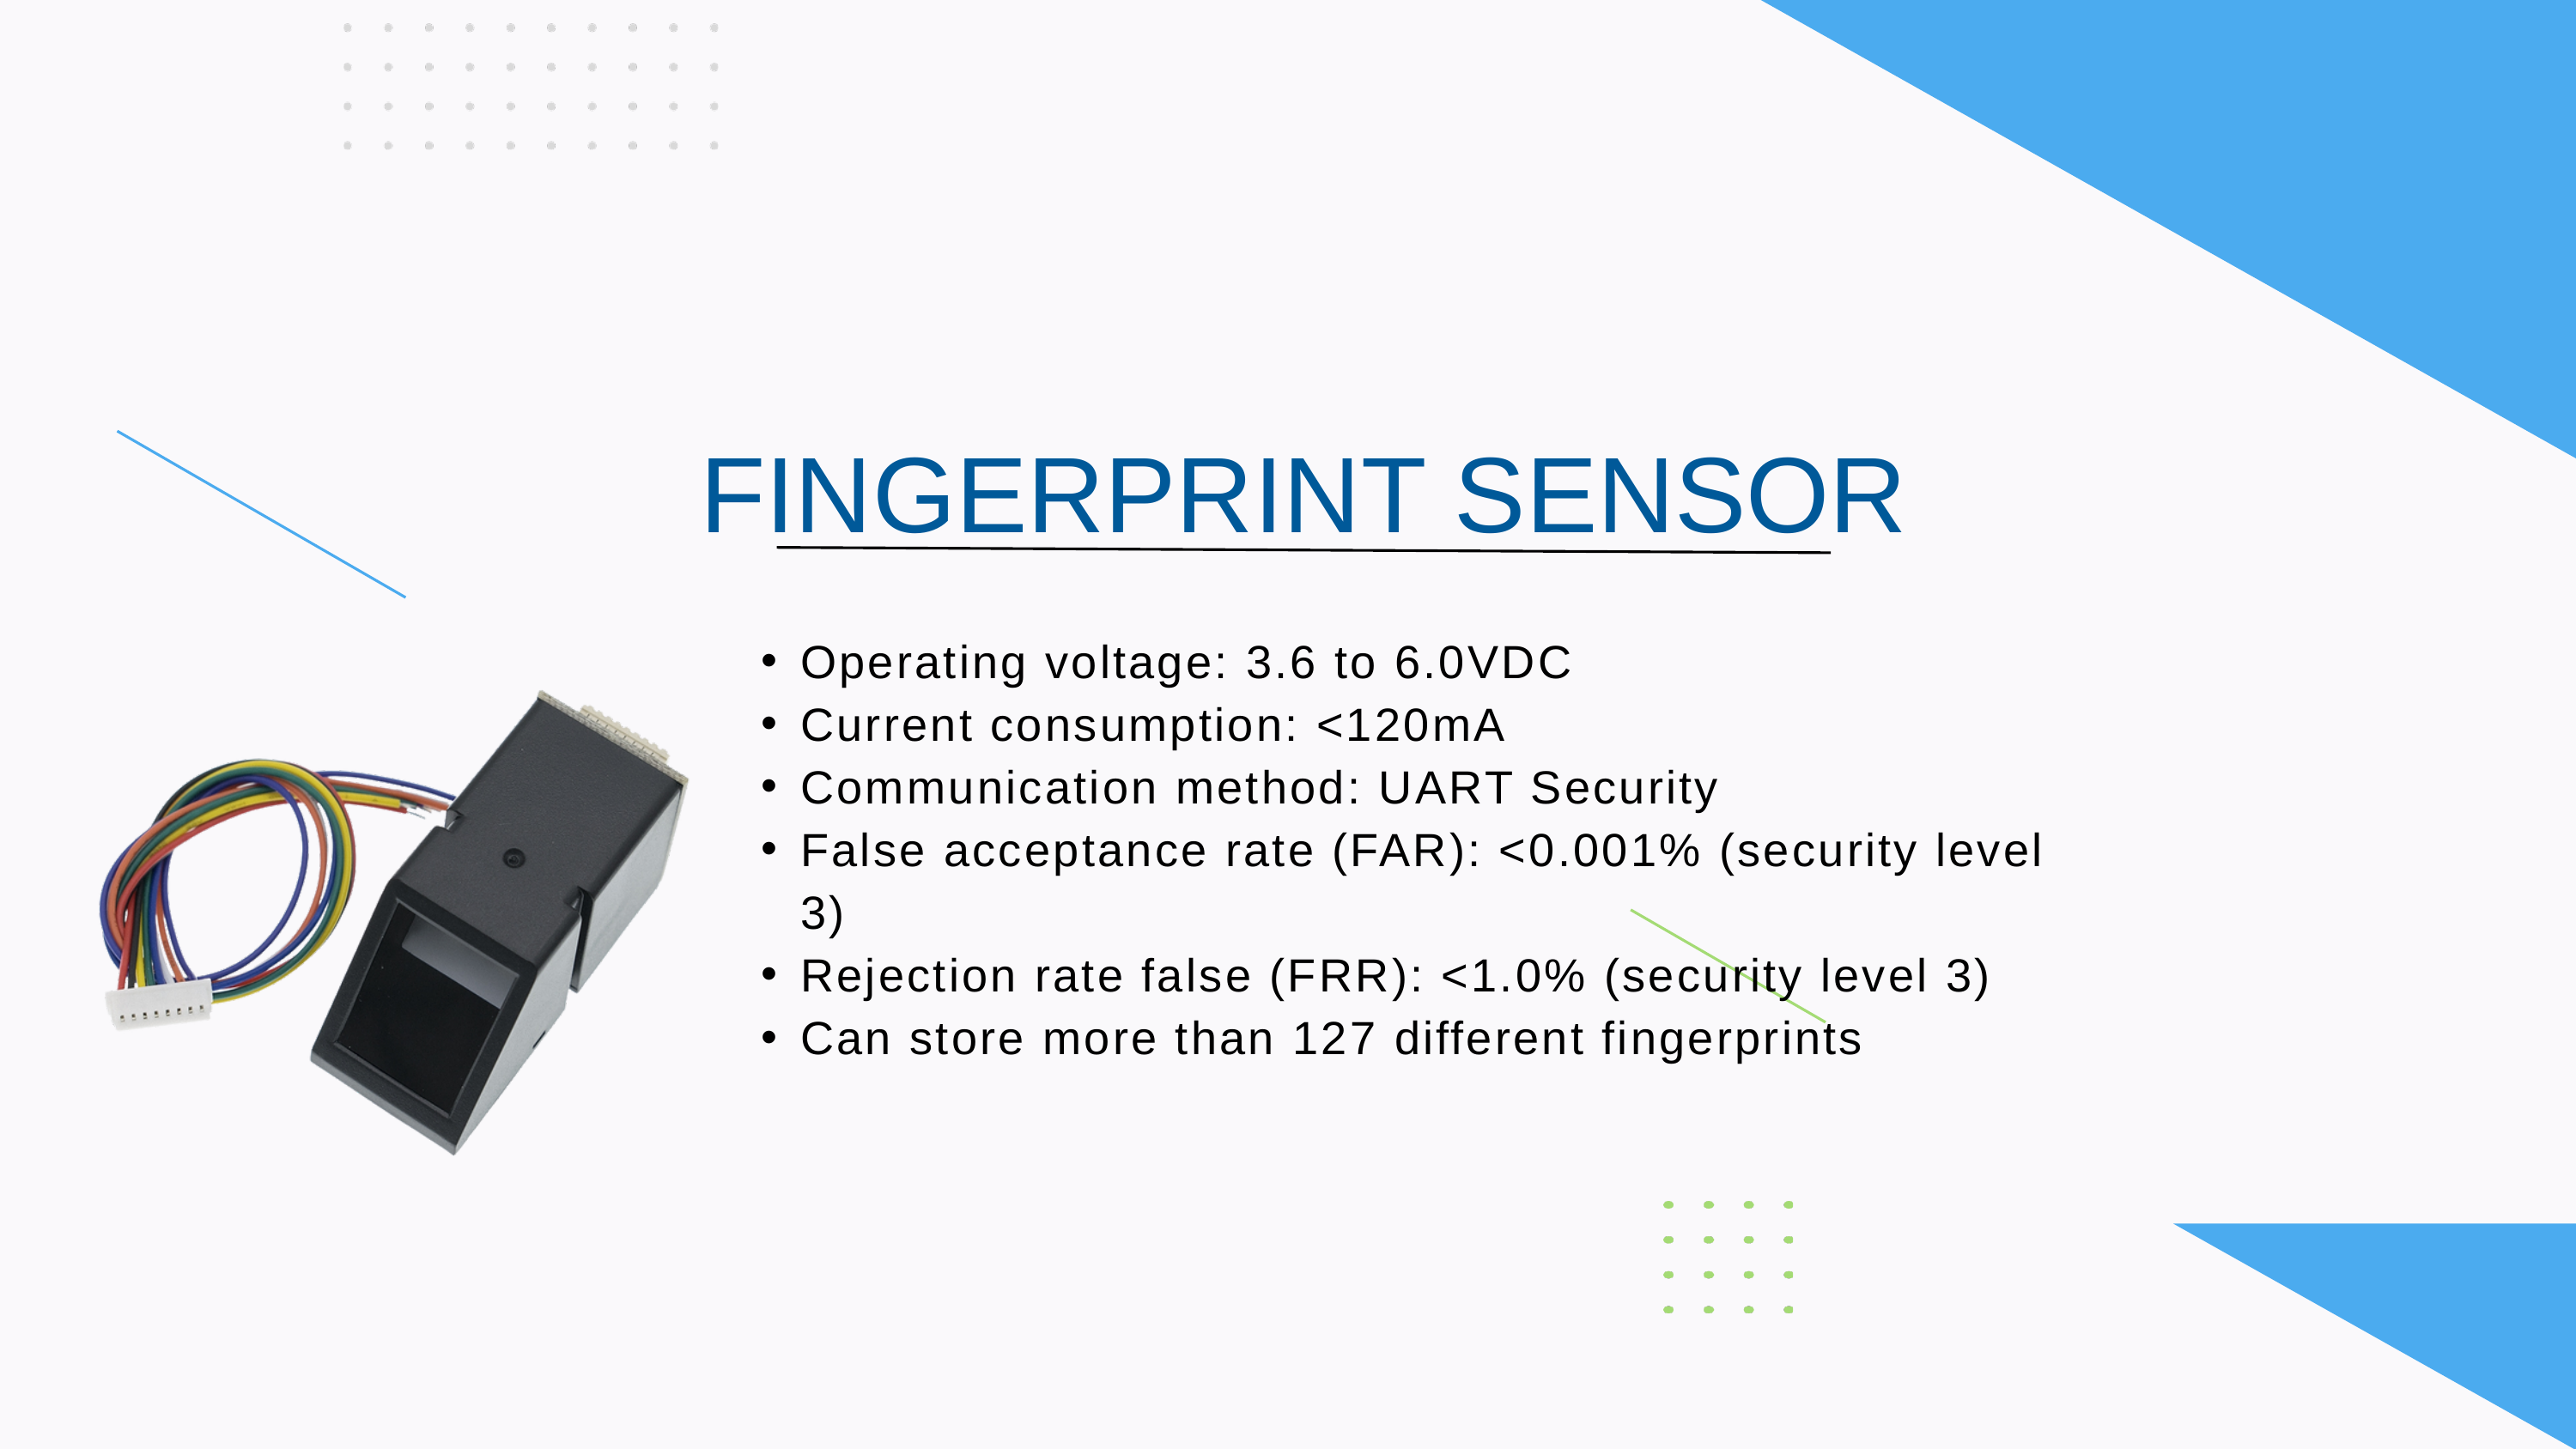

FINGERPRINT SENSOR

Operating voltage: 3.6 to 6.0VDC
Current consumption: <120mA
Communication method: UART Security
False acceptance rate (FAR): <0.001% (security level 3)
Rejection rate false (FRR): <1.0% (security level 3)
Can store more than 127 different fingerprints